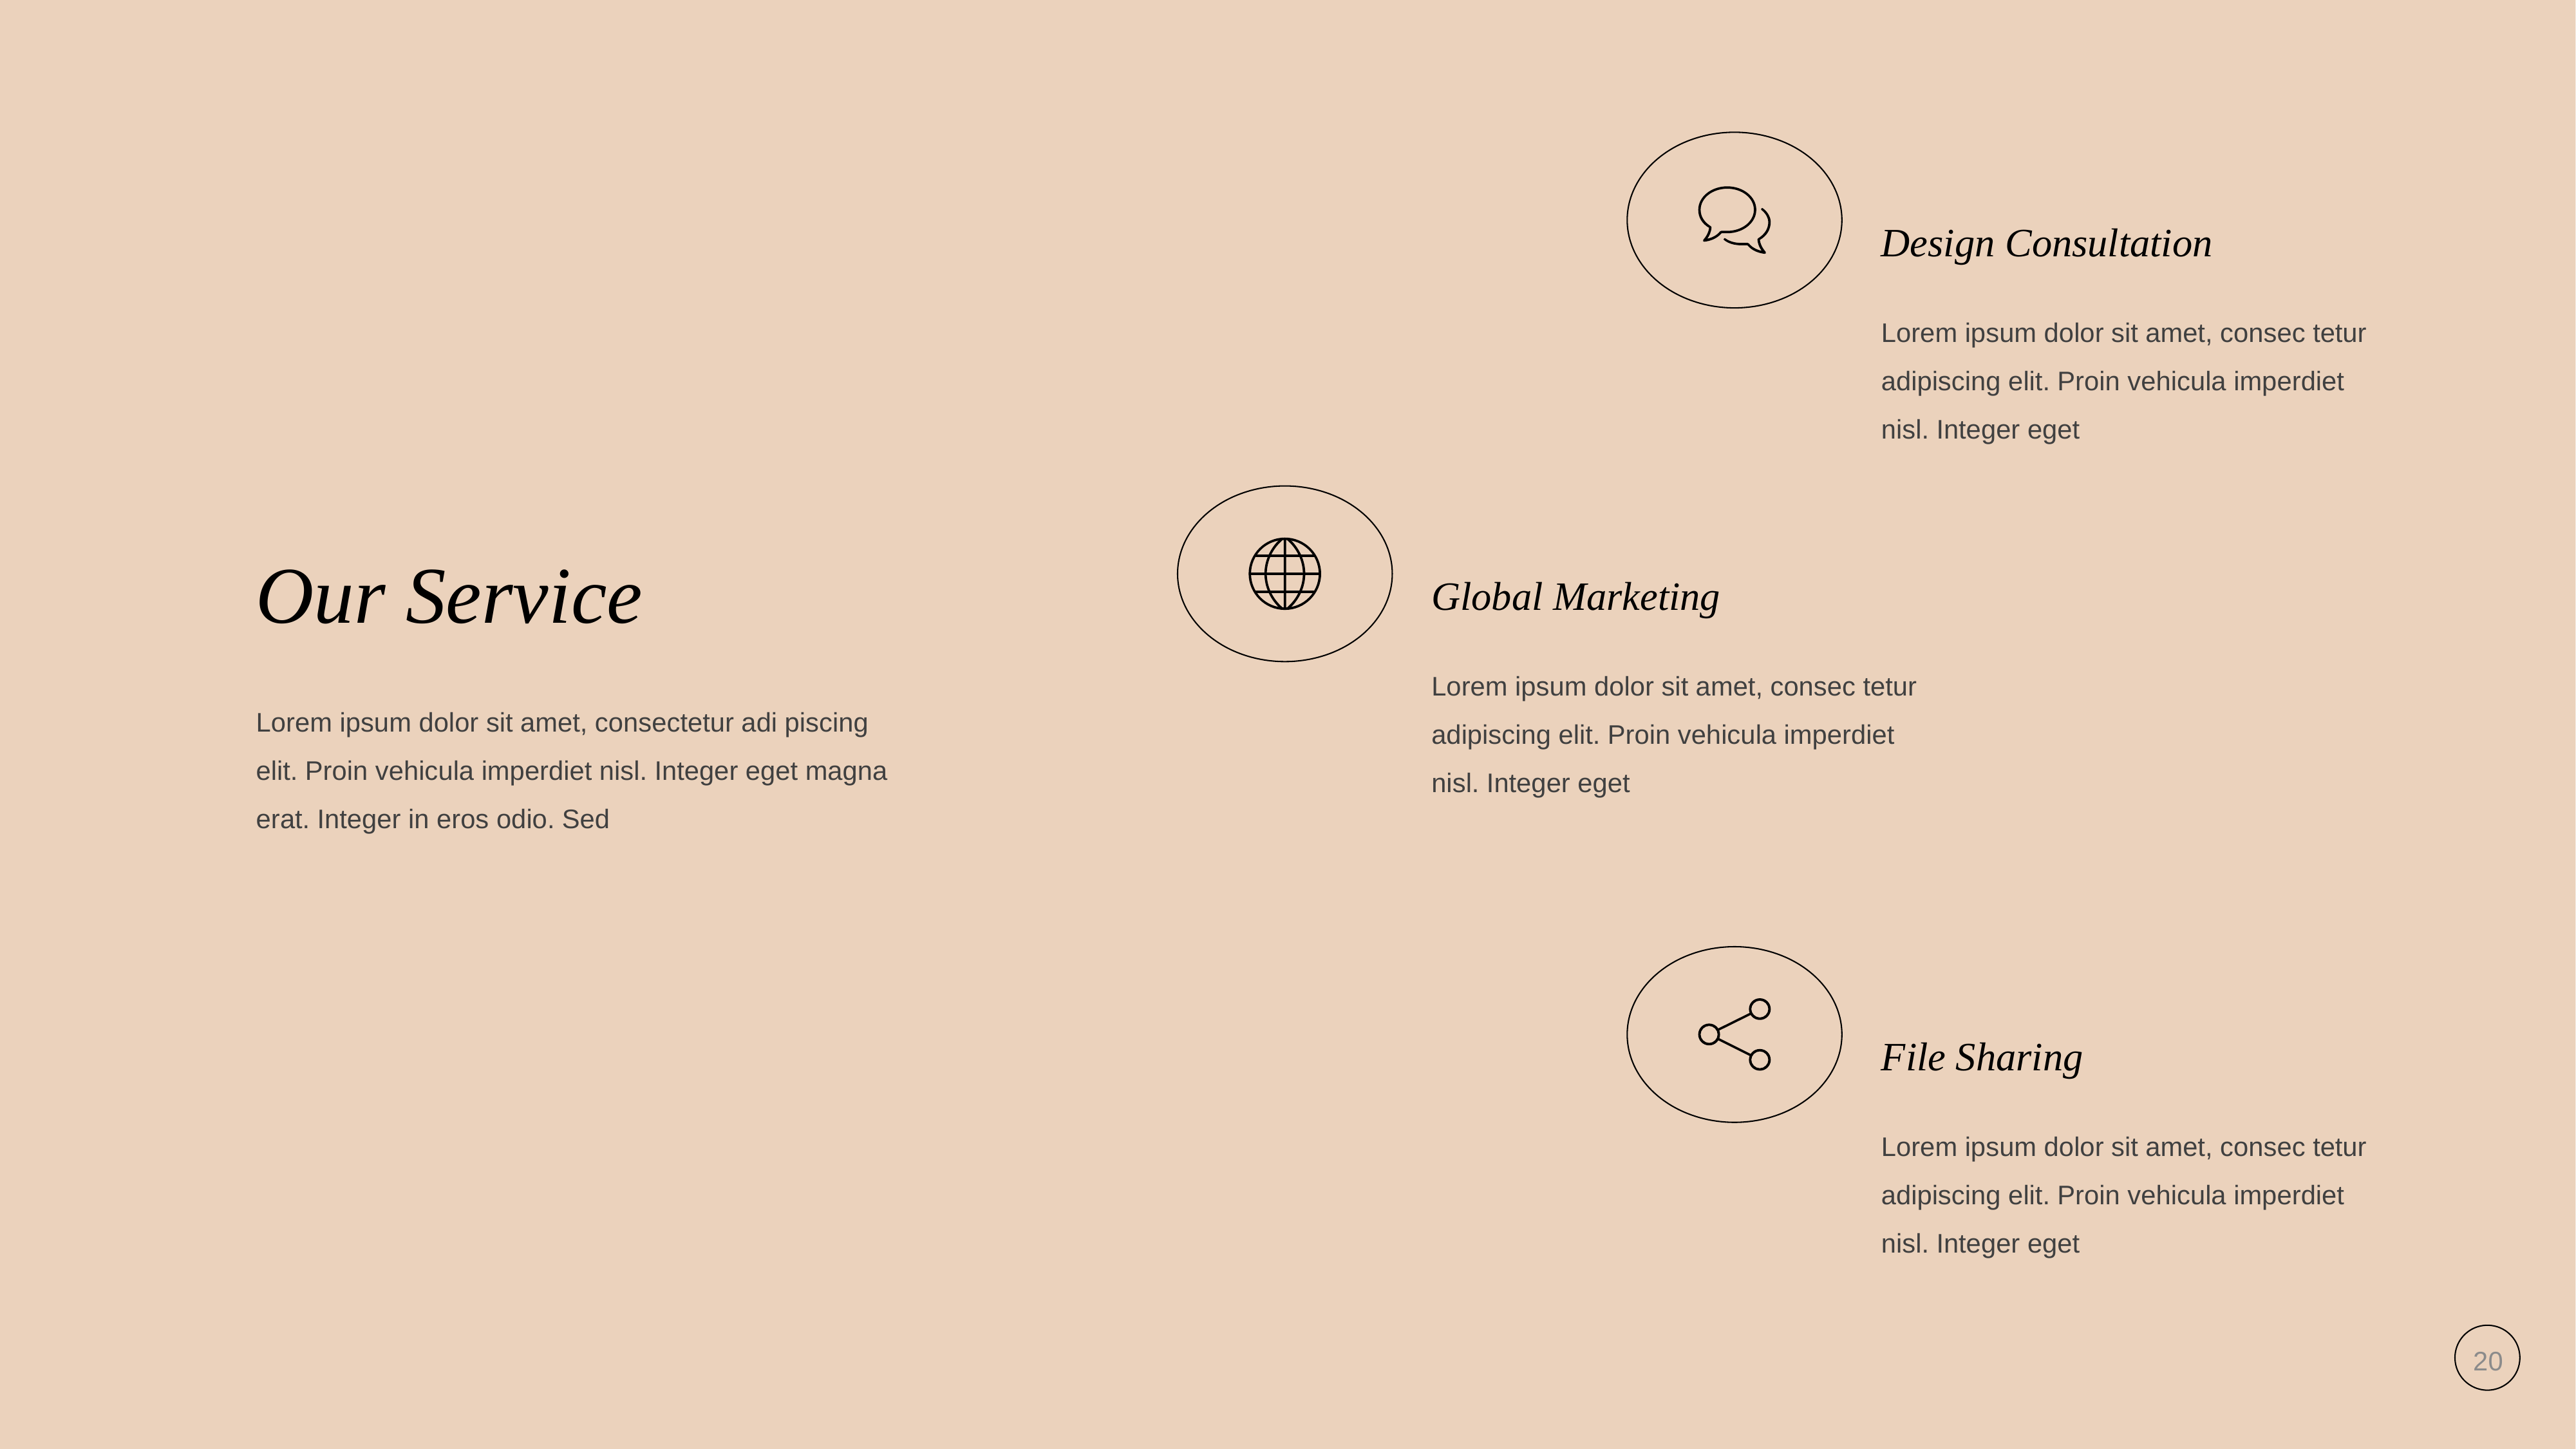

Design Consultation
Lorem ipsum dolor sit amet, consec tetur adipiscing elit. Proin vehicula imperdiet nisl. Integer eget

Our Service

Global Marketing
Lorem ipsum dolor sit amet, consec tetur adipiscing elit. Proin vehicula imperdiet nisl. Integer eget
Lorem ipsum dolor sit amet, consectetur adi piscing elit. Proin vehicula imperdiet nisl. Integer eget magna erat. Integer in eros odio. Sed

File Sharing
Lorem ipsum dolor sit amet, consec tetur adipiscing elit. Proin vehicula imperdiet nisl. Integer eget

20